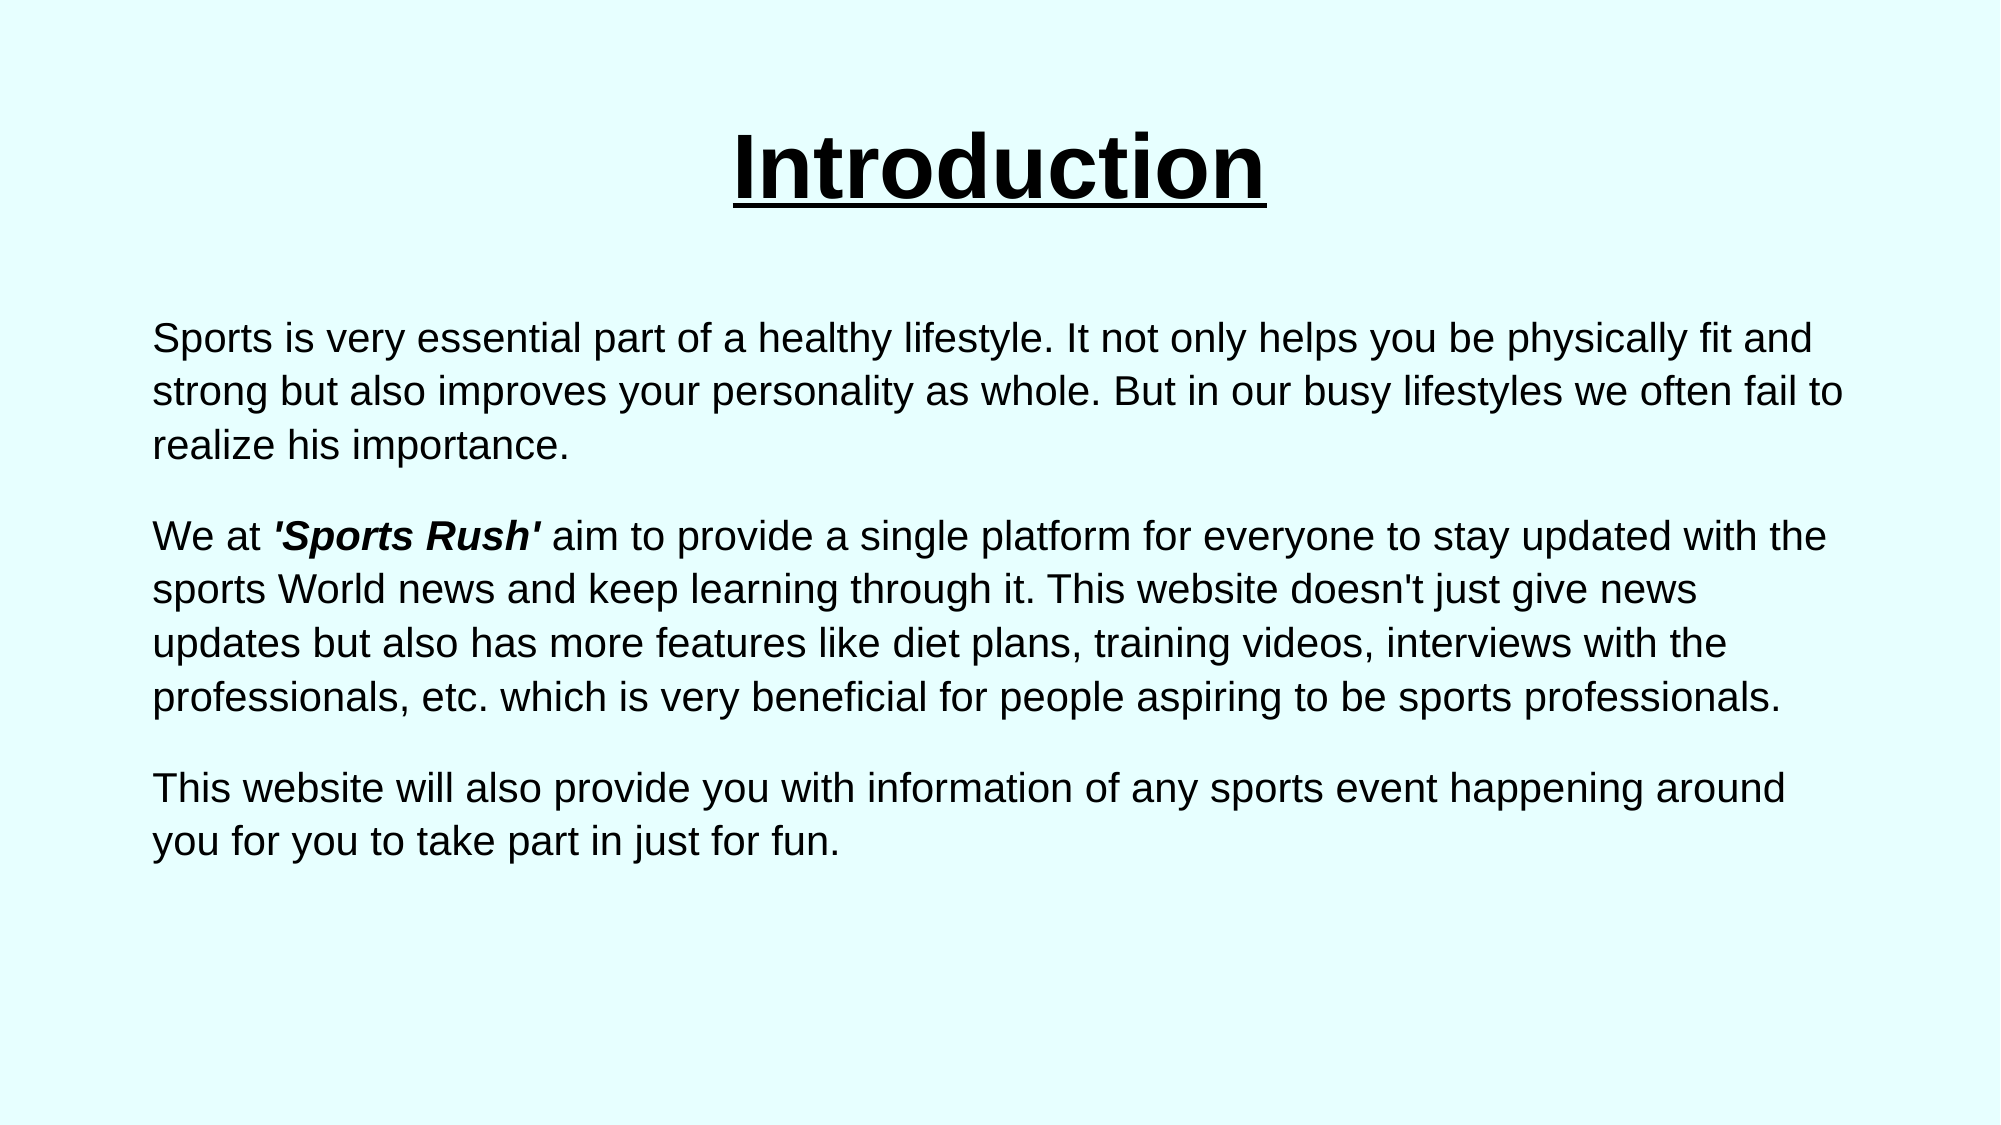

# Introduction
Sports is very essential part of a healthy lifestyle. It not only helps you be physically fit and strong but also improves your personality as whole. But in our busy lifestyles we often fail to realize his importance.
We at 'Sports Rush' aim to provide a single platform for everyone to stay updated with the sports World news and keep learning through it. This website doesn't just give news updates but also has more features like diet plans, training videos, interviews with the professionals, etc. which is very beneficial for people aspiring to be sports professionals.
This website will also provide you with information of any sports event happening around you for you to take part in just for fun.